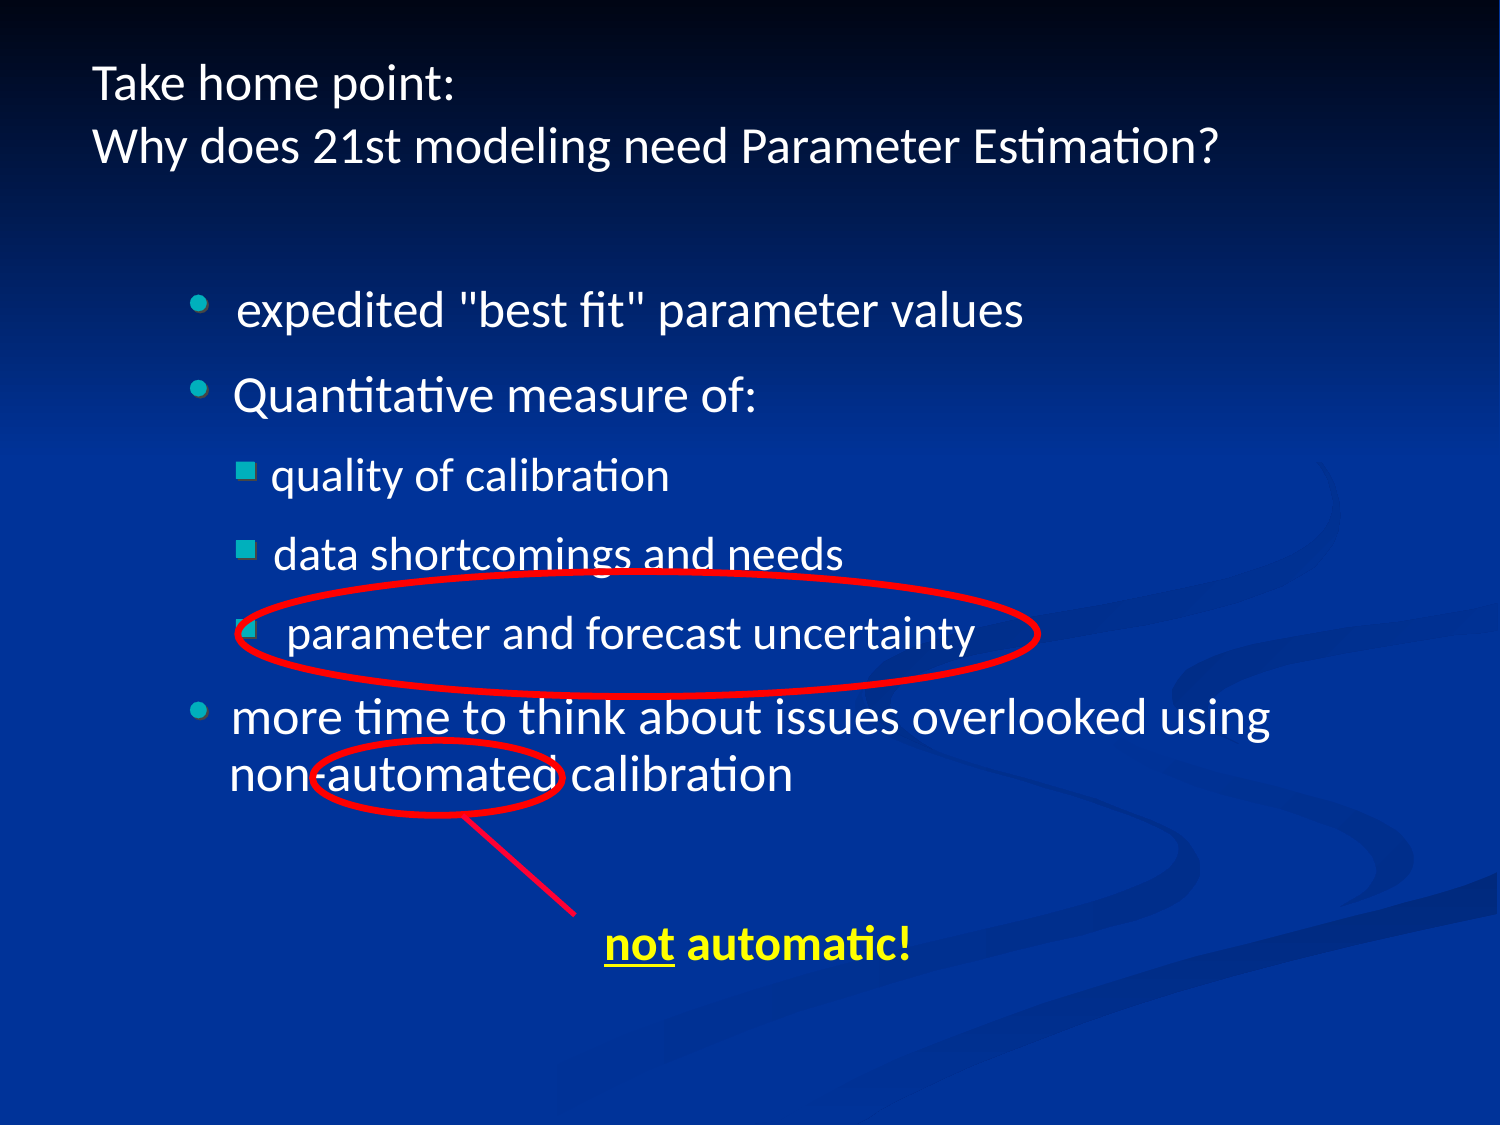

Take home point:
Why does 21st modeling need Parameter Estimation?

expedited "best fit" parameter values

Quantitative measure of:
quality of calibration
data shortcomings and needs
parameter and forecast uncertainty

more time to think about issues overlooked using

non-automated calibration

not automatic!